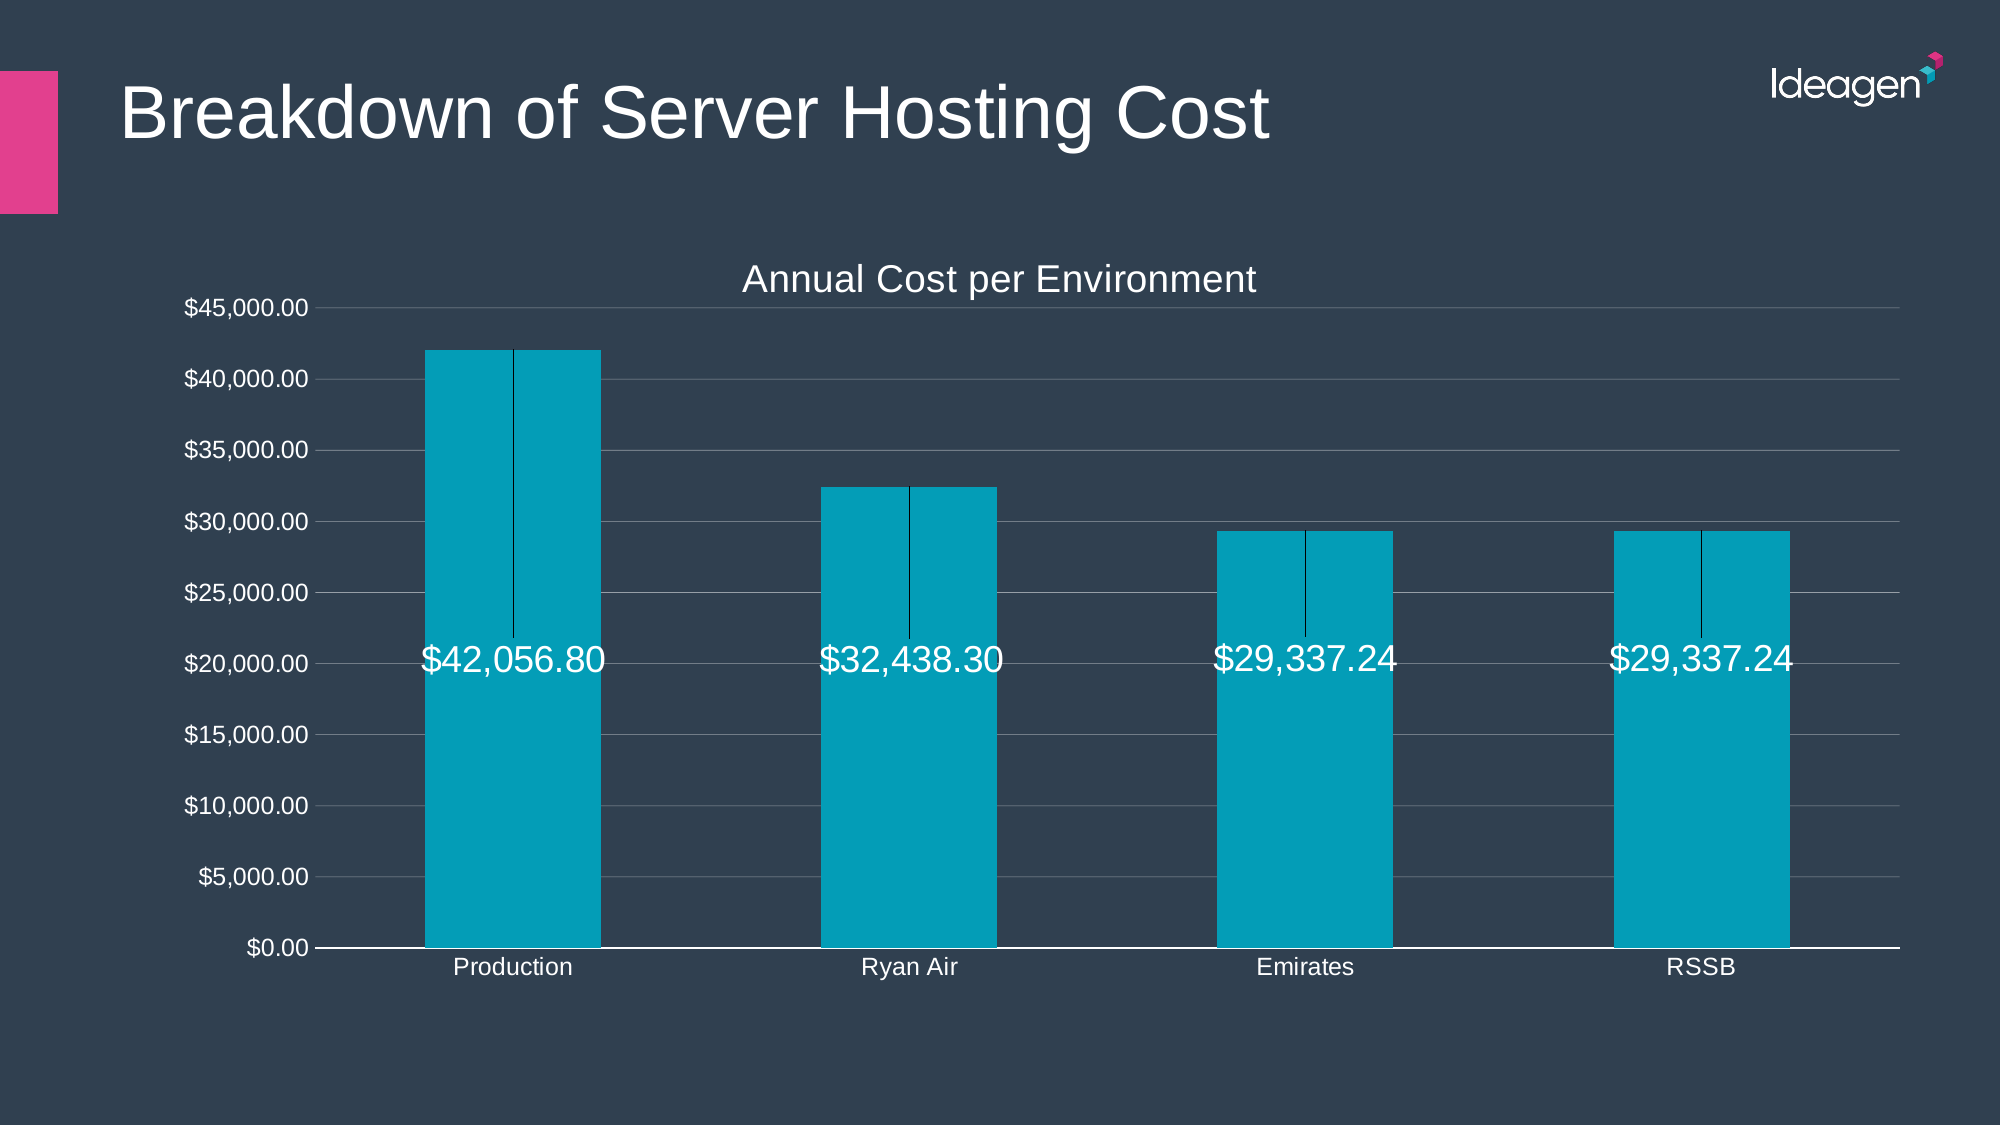

|  |  | Breakdown of Server Hosting Cost |
| --- | --- | --- |
|  |  |  |

### Chart: Annual Cost per Environment

| Category | Hosting Cost (USD) |
|---|---|
| Production | 42056.8 |
| Ryan Air | 32438.3 |
| Emirates | 29337.24 |
| RSSB | 29337.24 |